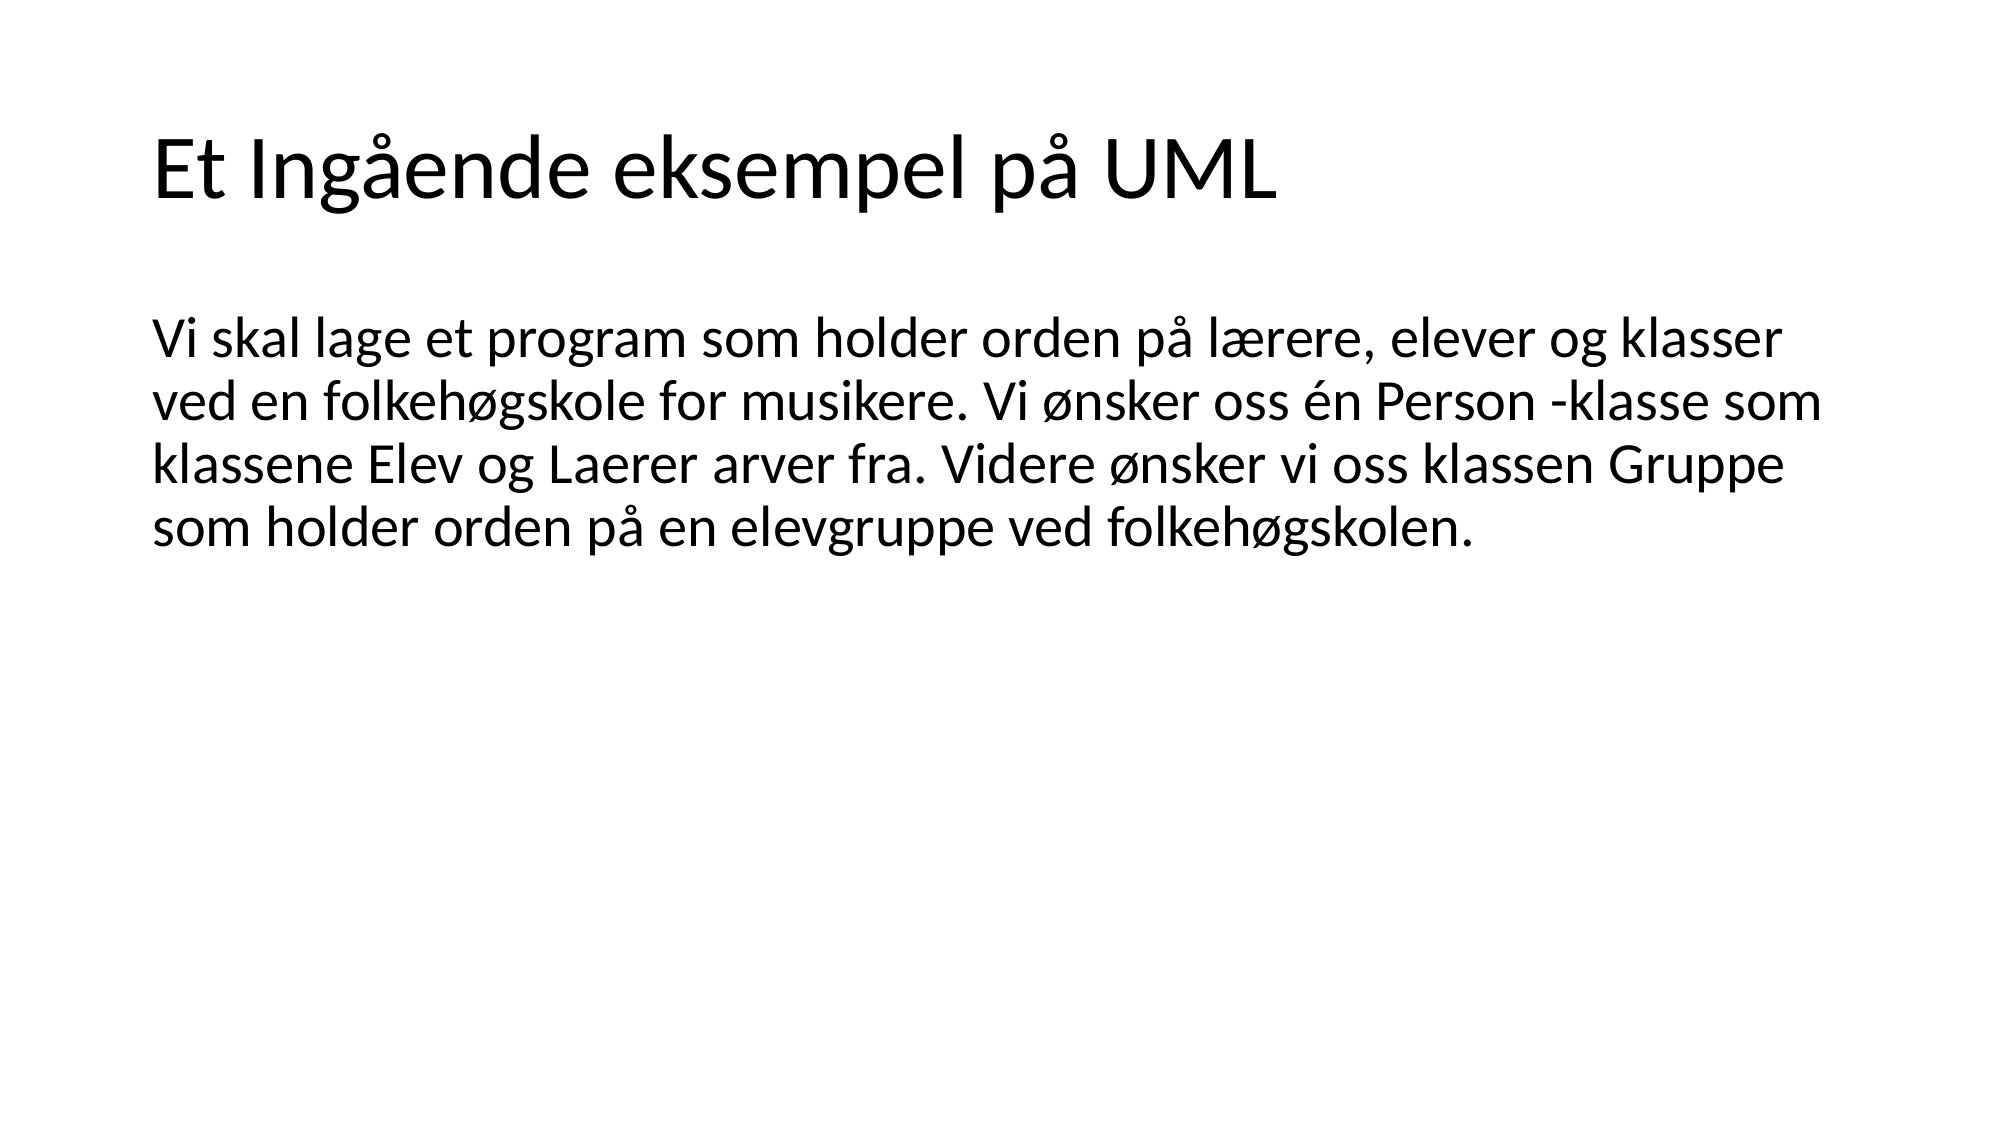

# Et Ingående eksempel på UML
Vi skal lage et program som holder orden på lærere, elever og klasser ved en folkehøgskole for musikere. Vi ønsker oss én Person -klasse som klassene Elev og Laerer arver fra. Videre ønsker vi oss klassen Gruppe som holder orden på en elevgruppe ved folkehøgskolen.